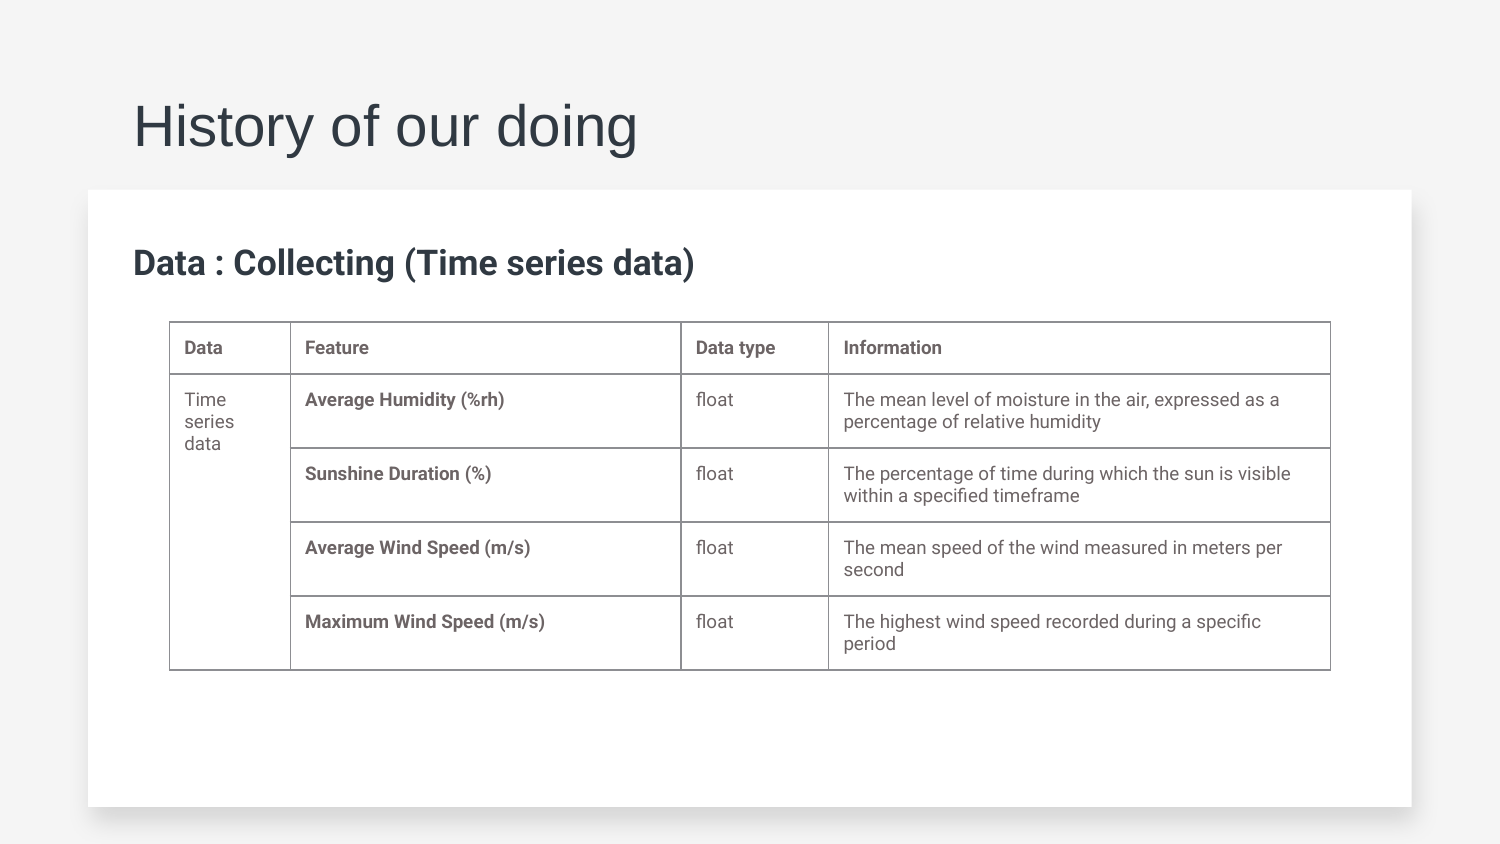

History of our doing

Data : Collecting (Time series data)
| Data | Feature | Data type | Information |
| --- | --- | --- | --- |
| Time series data | Average Humidity (%rh) | float | The mean level of moisture in the air, expressed as a percentage of relative humidity |
|  | Sunshine Duration (%) | float | The percentage of time during which the sun is visible within a specified timeframe |
|  | Average Wind Speed (m/s) | float | The mean speed of the wind measured in meters per second |
|  | Maximum Wind Speed (m/s) | float | The highest wind speed recorded during a specific period |